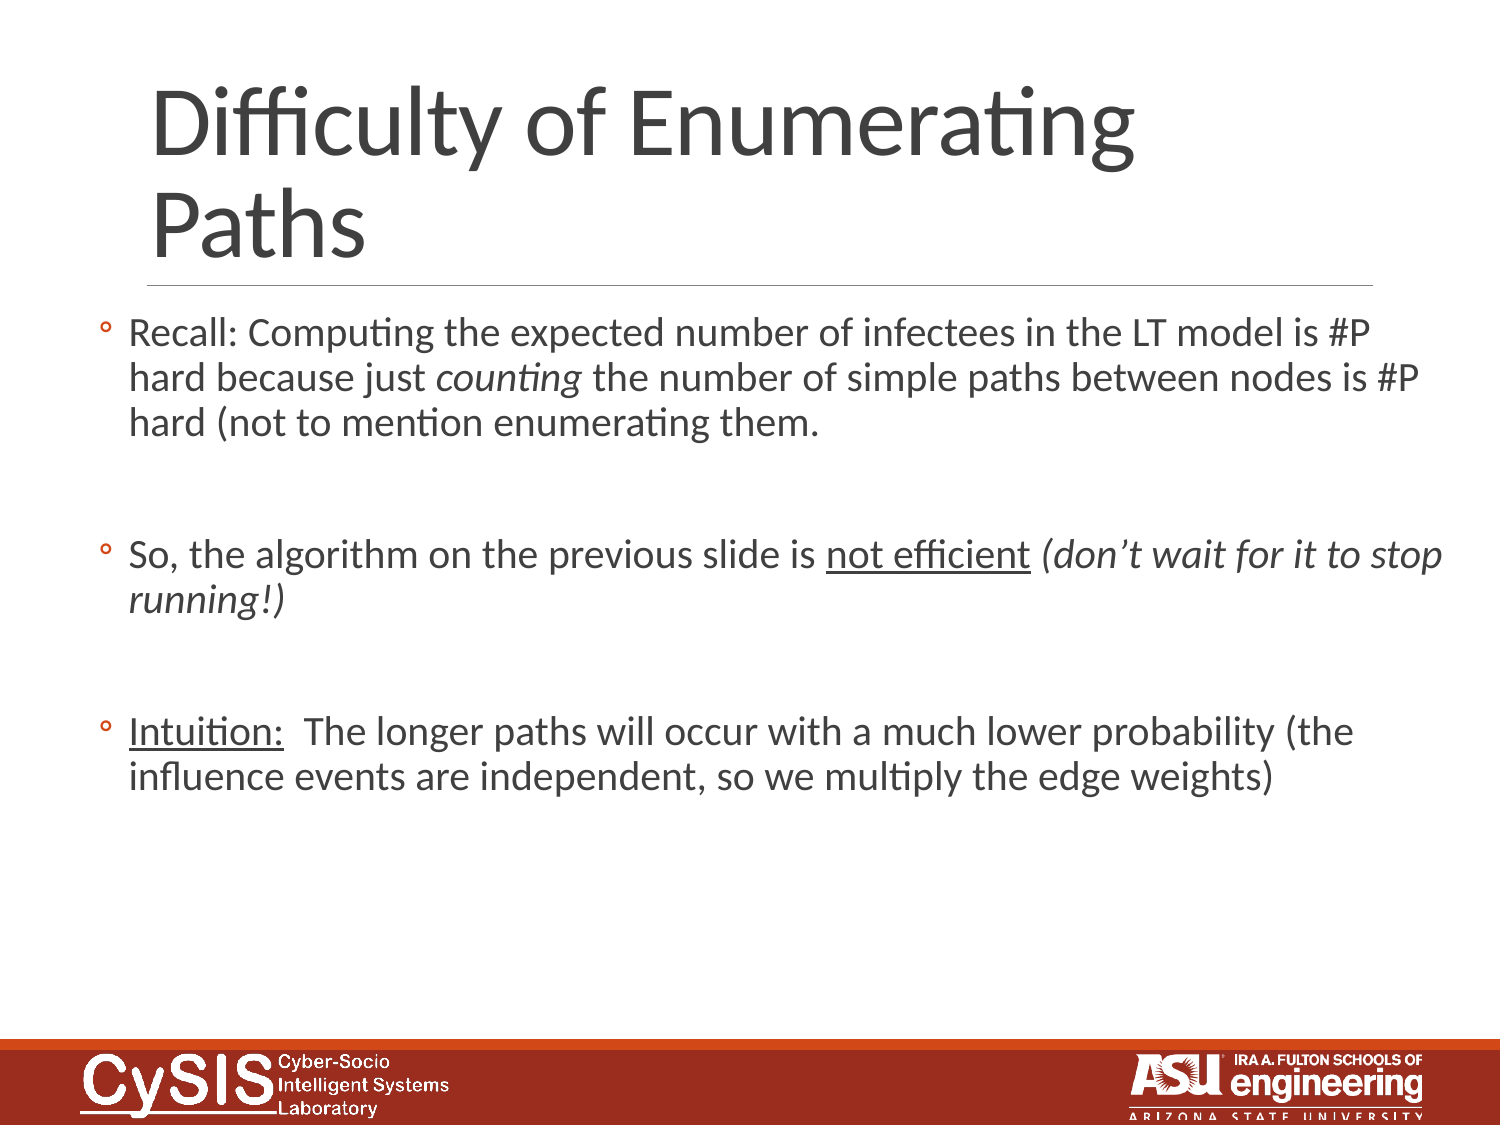

# Difficulty of Enumerating Paths
Recall: Computing the expected number of infectees in the LT model is #P hard because just counting the number of simple paths between nodes is #P hard (not to mention enumerating them.

So, the algorithm on the previous slide is not efficient (don’t wait for it to stop running!)

Intuition:  The longer paths will occur with a much lower probability (the influence events are independent, so we multiply the edge weights)